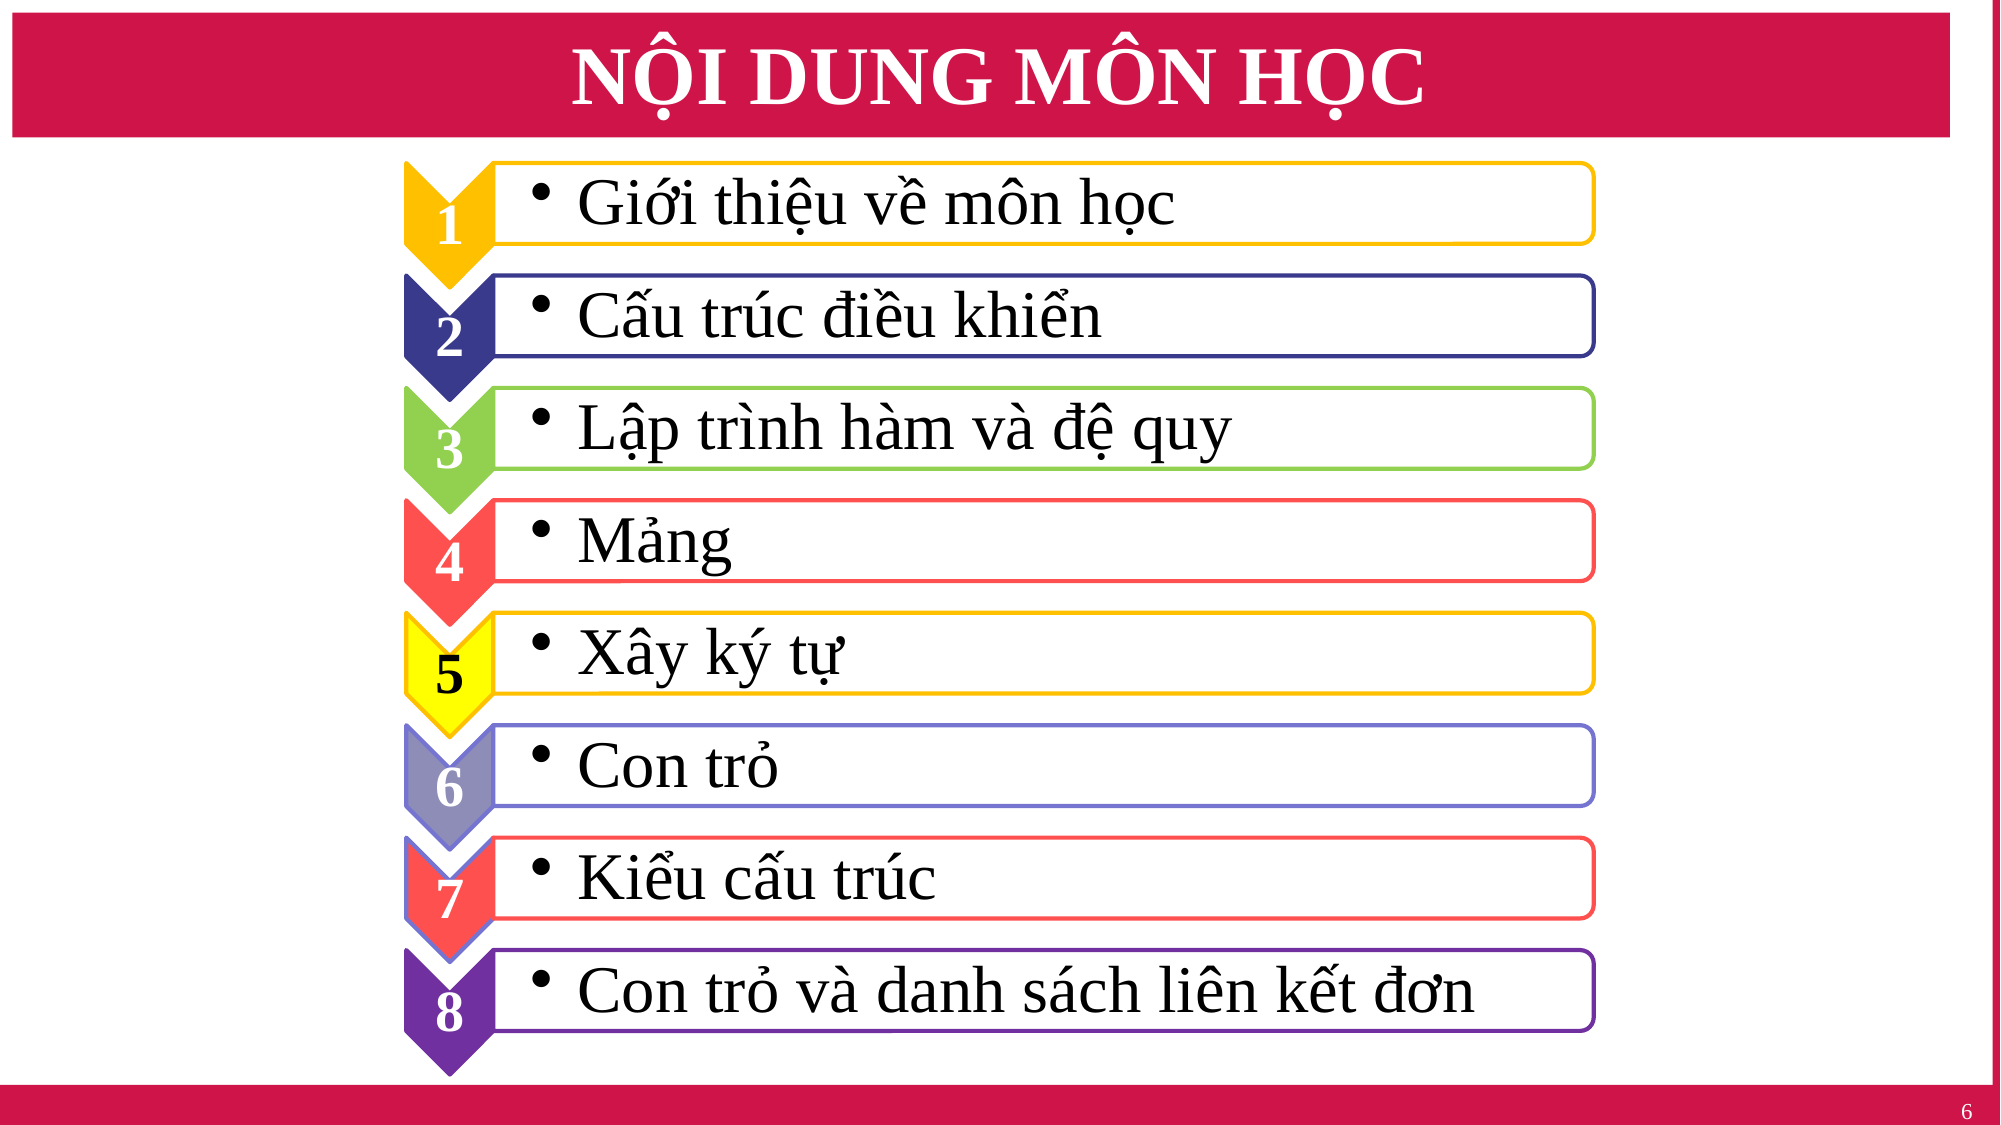

# NỘI DUNG MÔN HỌC
1
Giới thiệu về môn học
2
Cấu trúc điều khiển
3
Lập trình hàm và đệ quy
4
Mảng
5
Xây ký tự
6
Con trỏ
7
Kiểu cấu trúc
8
Con trỏ và danh sách liên kết đơn
6